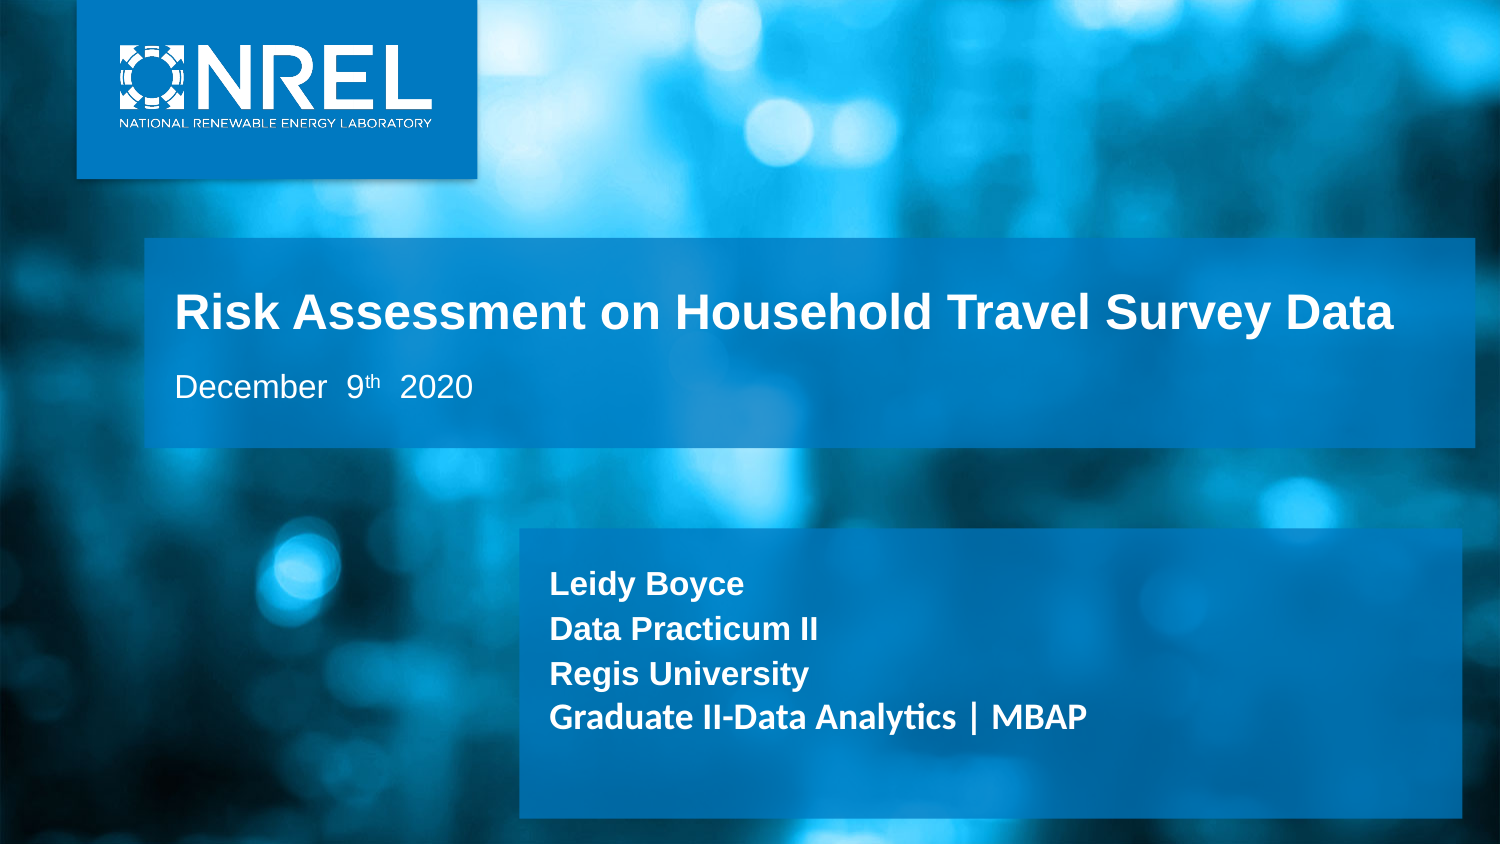

Risk Assessment on Household Travel Survey Data
December  9th  2020
Leidy Boyce
Data Practicum II
Regis University
Graduate II-Data Analytics | MBAP